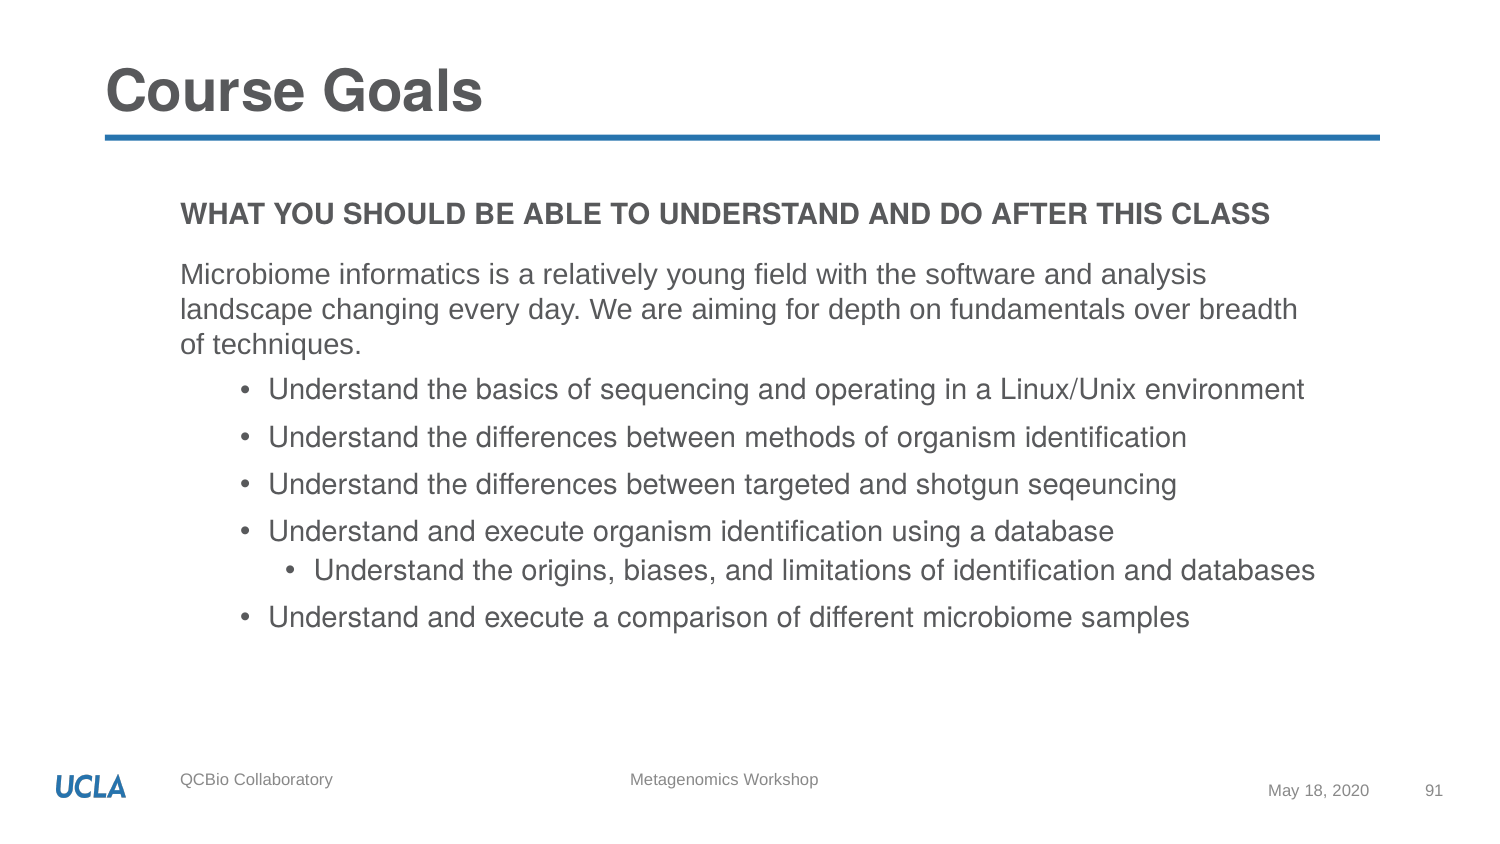

# Course Goals
What you should be able to understand and do after this class
Microbiome informatics is a relatively young field with the software and analysis landscape changing every day. We are aiming for depth on fundamentals over breadth of techniques.
Understand the basics of sequencing and operating in a Linux/Unix environment
Understand the differences between methods of organism identification
Understand the differences between targeted and shotgun seqeuncing
Understand and execute organism identification using a database
Understand the origins, biases, and limitations of identification and databases
Understand and execute a comparison of different microbiome samples
May 18, 2020
91